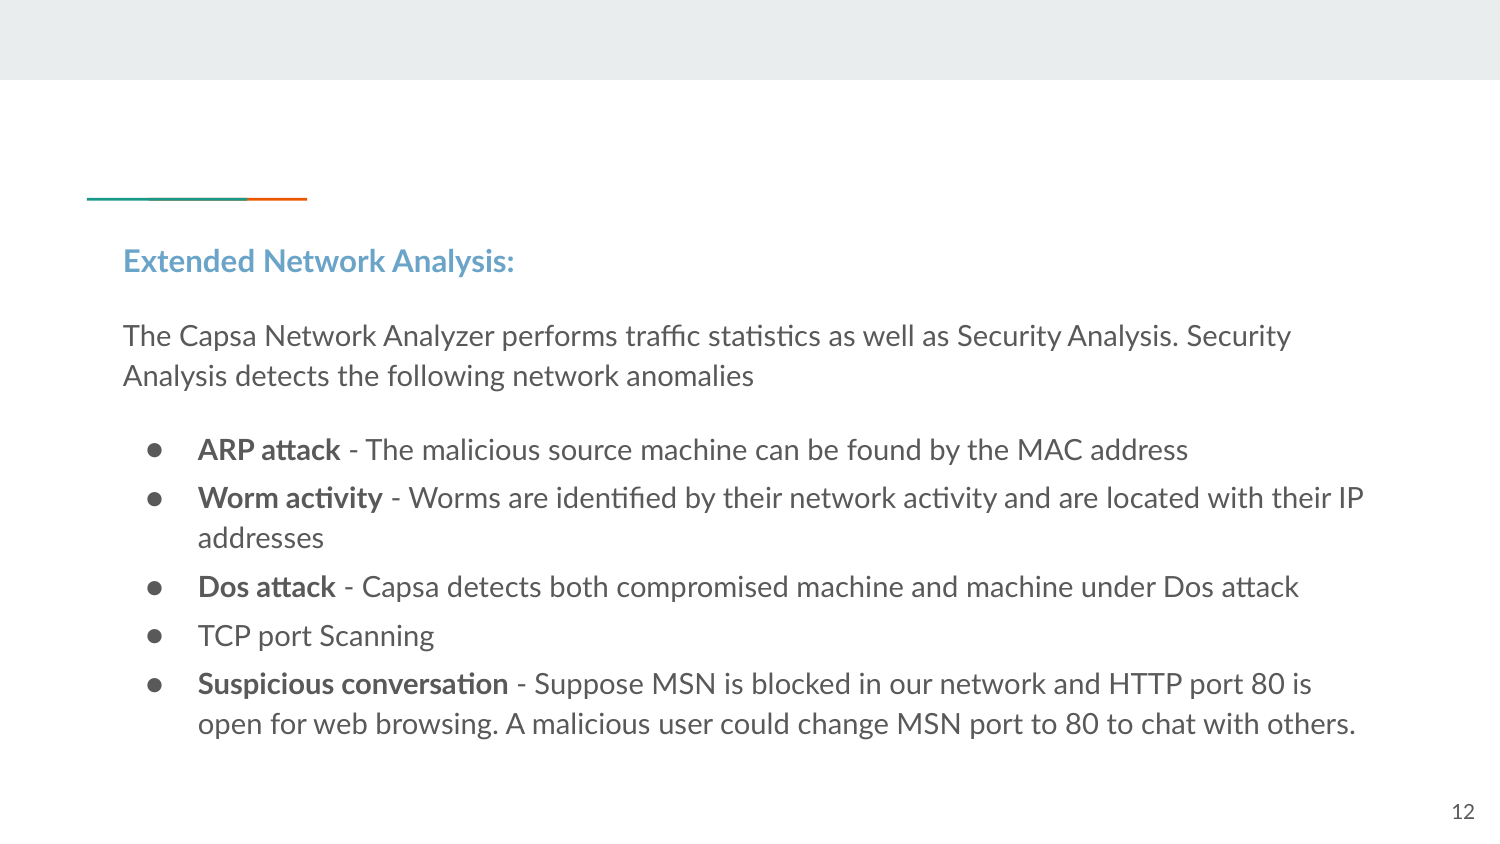

#
Extended Network Analysis:
The Capsa Network Analyzer performs traffic statistics as well as Security Analysis. Security Analysis detects the following network anomalies
ARP attack - The malicious source machine can be found by the MAC address
Worm activity - Worms are identified by their network activity and are located with their IP addresses
Dos attack - Capsa detects both compromised machine and machine under Dos attack
TCP port Scanning
Suspicious conversation - Suppose MSN is blocked in our network and HTTP port 80 is open for web browsing. A malicious user could change MSN port to 80 to chat with others.

12